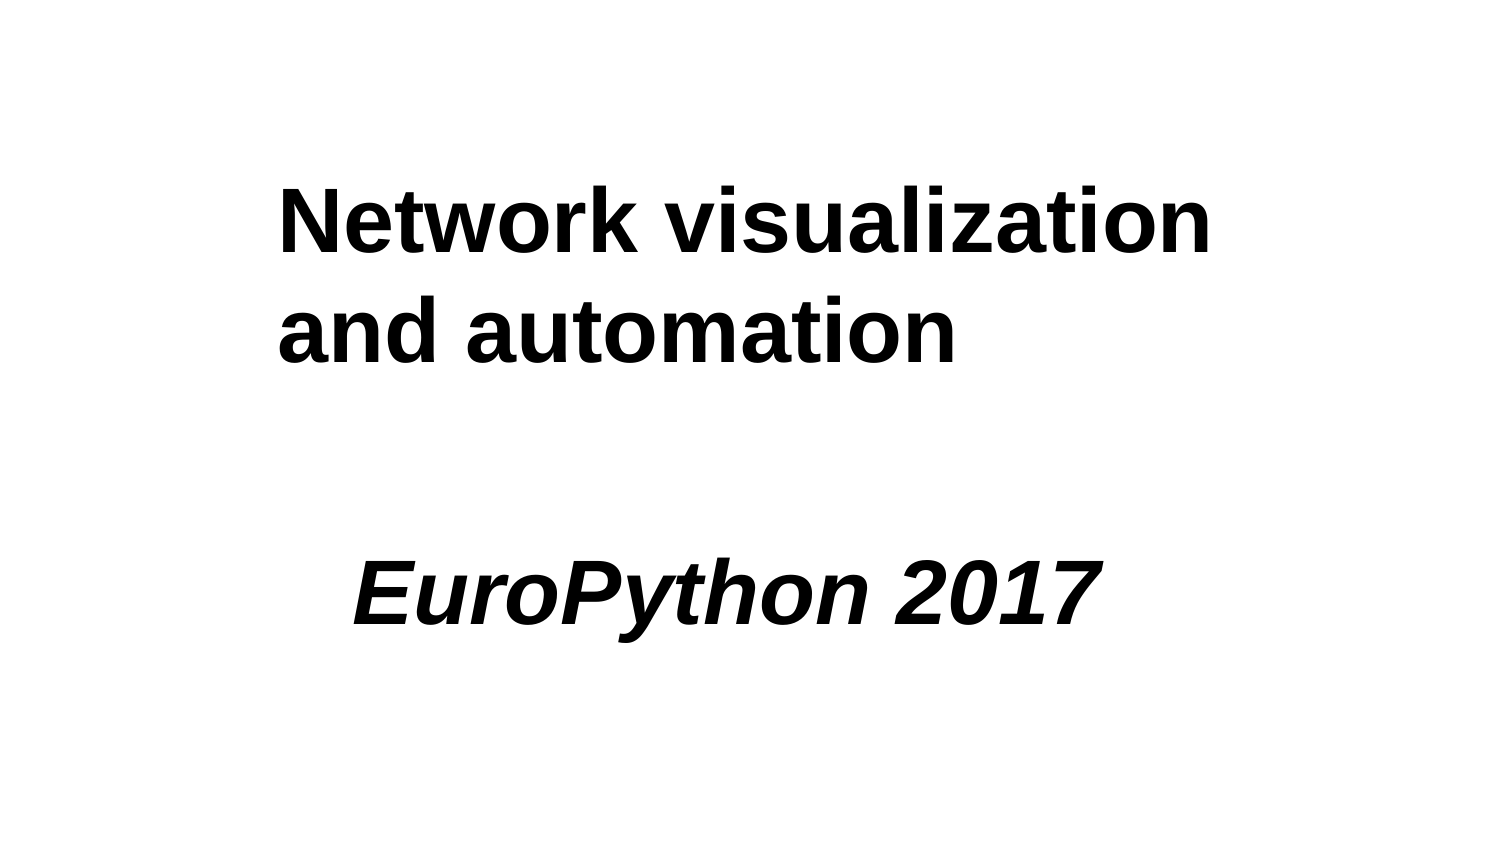

Network visualization and automation
Network visualization and automation
EuroPython 2017
 EuroPython 2017 - Rimini